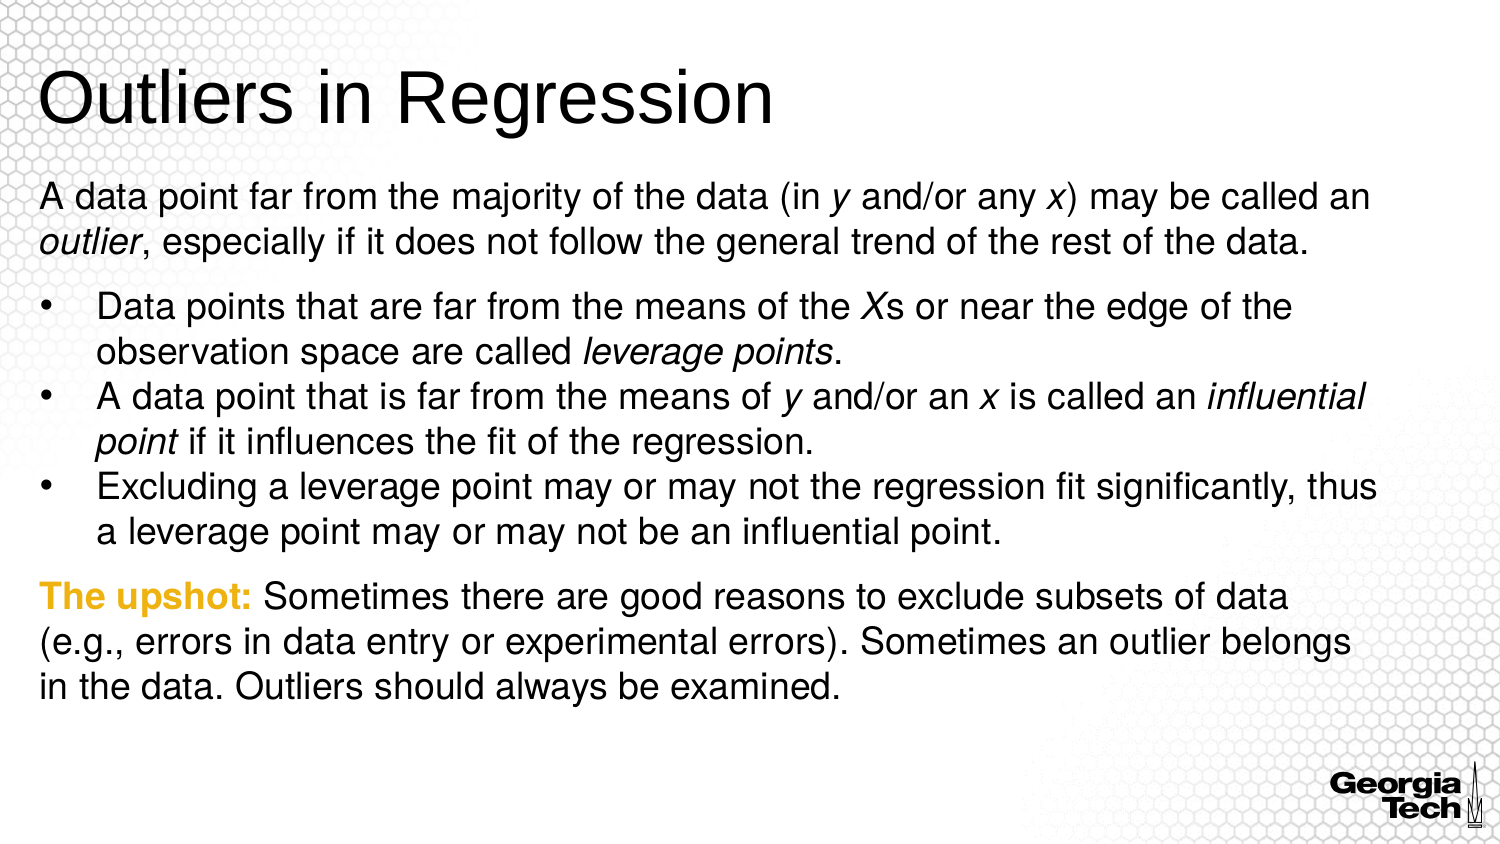

# Outliers in Regression
A data point far from the majority of the data (in y and/or any x) may be called an outlier, especially if it does not follow the general trend of the rest of the data.

Data points that are far from the means of the Xs or near the edge of the observation space are called leverage points.
A data point that is far from the means of y and/or an x is called an influential point if it influences the fit of the regression.
Excluding a leverage point may or may not the regression fit significantly, thus a leverage point may or may not be an influential point.

The upshot: Sometimes there are good reasons to exclude subsets of data (e.g., errors in data entry or experimental errors). Sometimes an outlier belongs in the data. Outliers should always be examined.